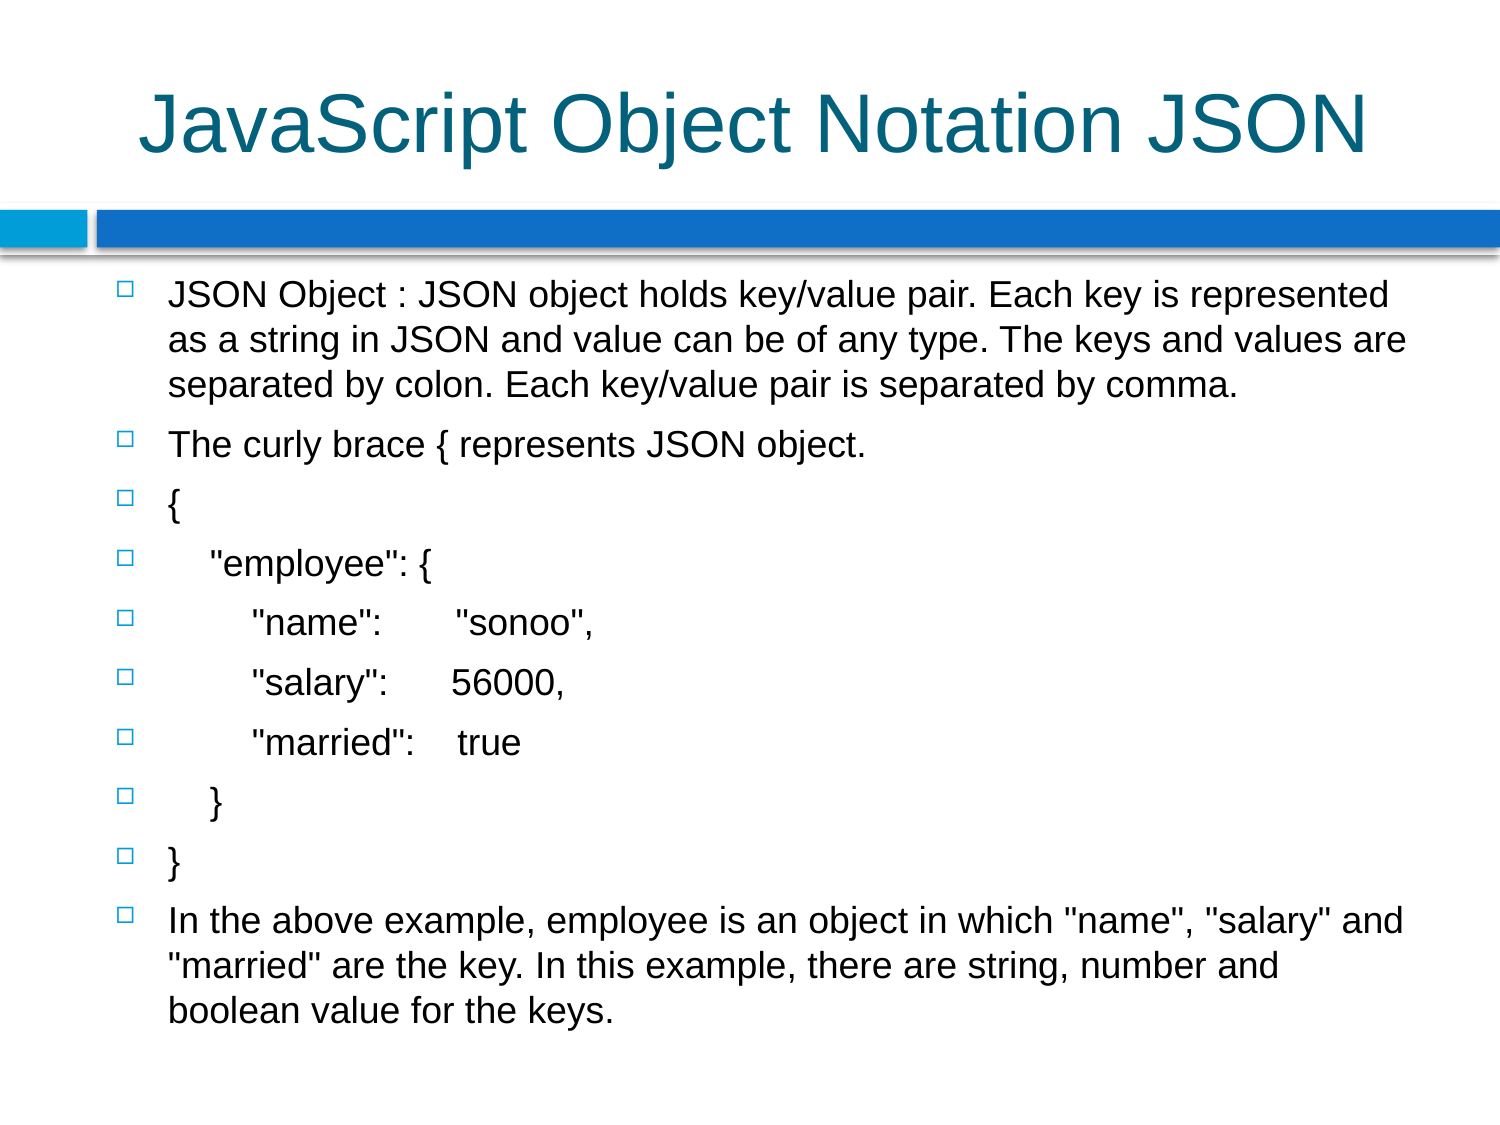

# JavaScript Object Notation JSON
95
JSON Object : JSON object holds key/value pair. Each key is represented as a string in JSON and value can be of any type. The keys and values are separated by colon. Each key/value pair is separated by comma.
The curly brace { represents JSON object.
{
    "employee": {
        "name":       "sonoo",
        "salary":      56000,
        "married":    true
    }
}
In the above example, employee is an object in which "name", "salary" and "married" are the key. In this example, there are string, number and boolean value for the keys.